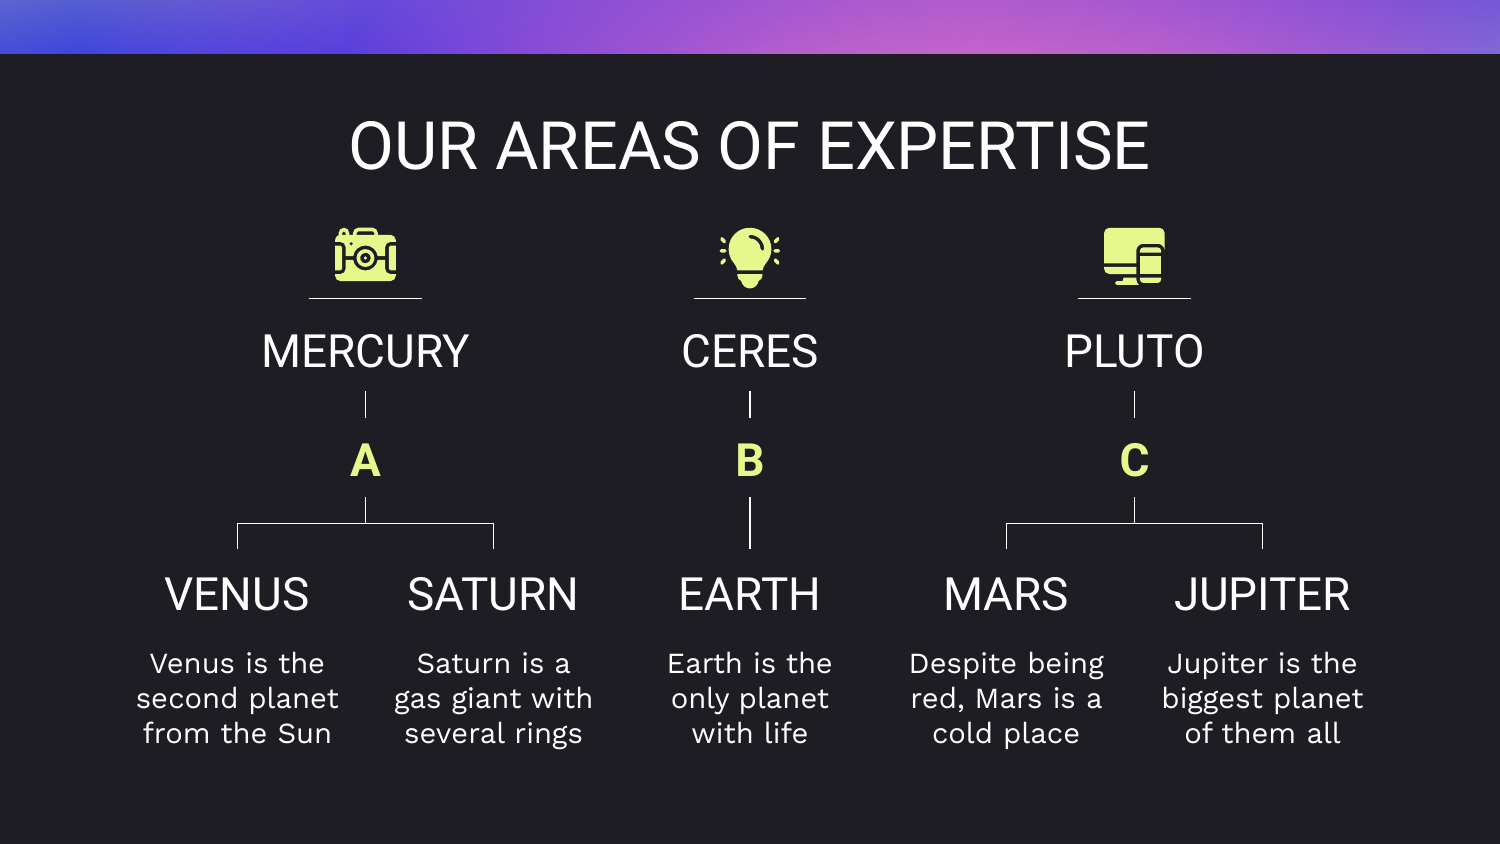

# OUR AREAS OF EXPERTISE

MERCURY
CERES
PLUTO
A
B
C
VENUS
SATURN
EARTH
MARS
JUPITER
Venus is the second planet from the Sun
Saturn is a gas giant with several rings
Earth is the only planet with life
Despite being red, Mars is a cold place
Jupiter is the biggest planet of them all